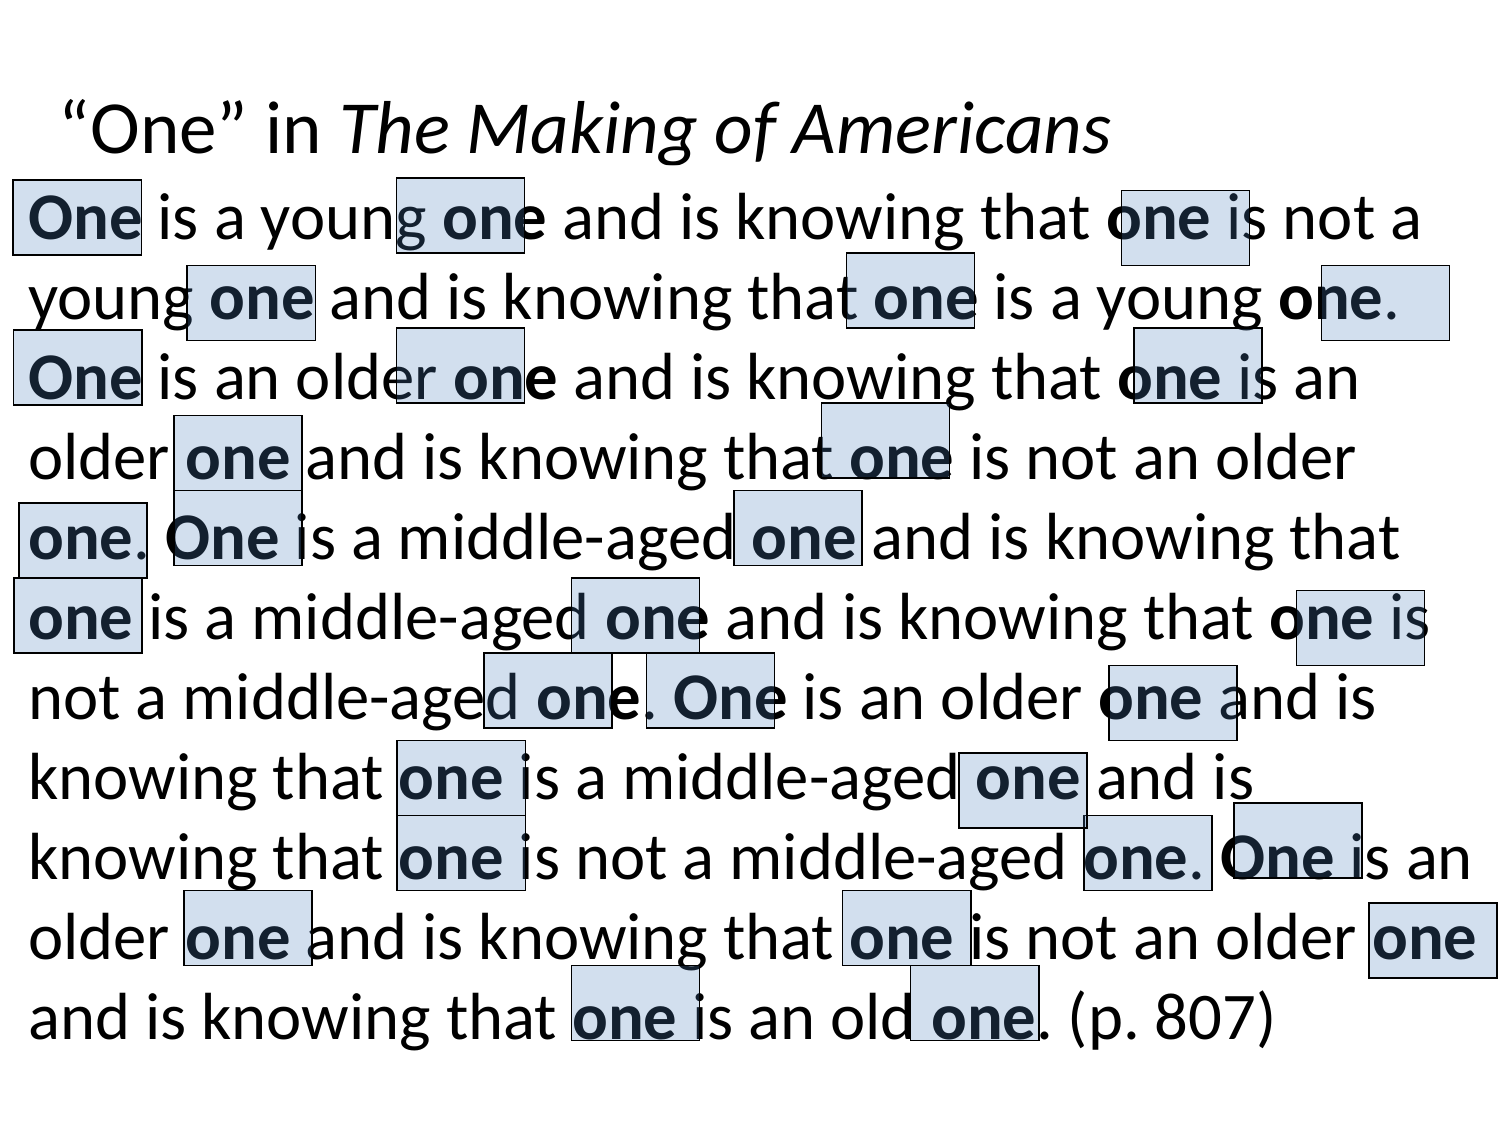

“One” in The Making of Americans
One is a young one and is knowing that one is not a young one and is knowing that one is a young one. One is an older one and is knowing that one is an older one and is knowing that one is not an older one. One is a middle-aged one and is knowing that one is a middle-aged one and is knowing that one is not a middle-aged one. One is an older one and is knowing that one is a middle-aged one and is knowing that one is not a middle-aged one. One is an older one and is knowing that one is not an older one and is knowing that one is an old one. (p. 807)

49